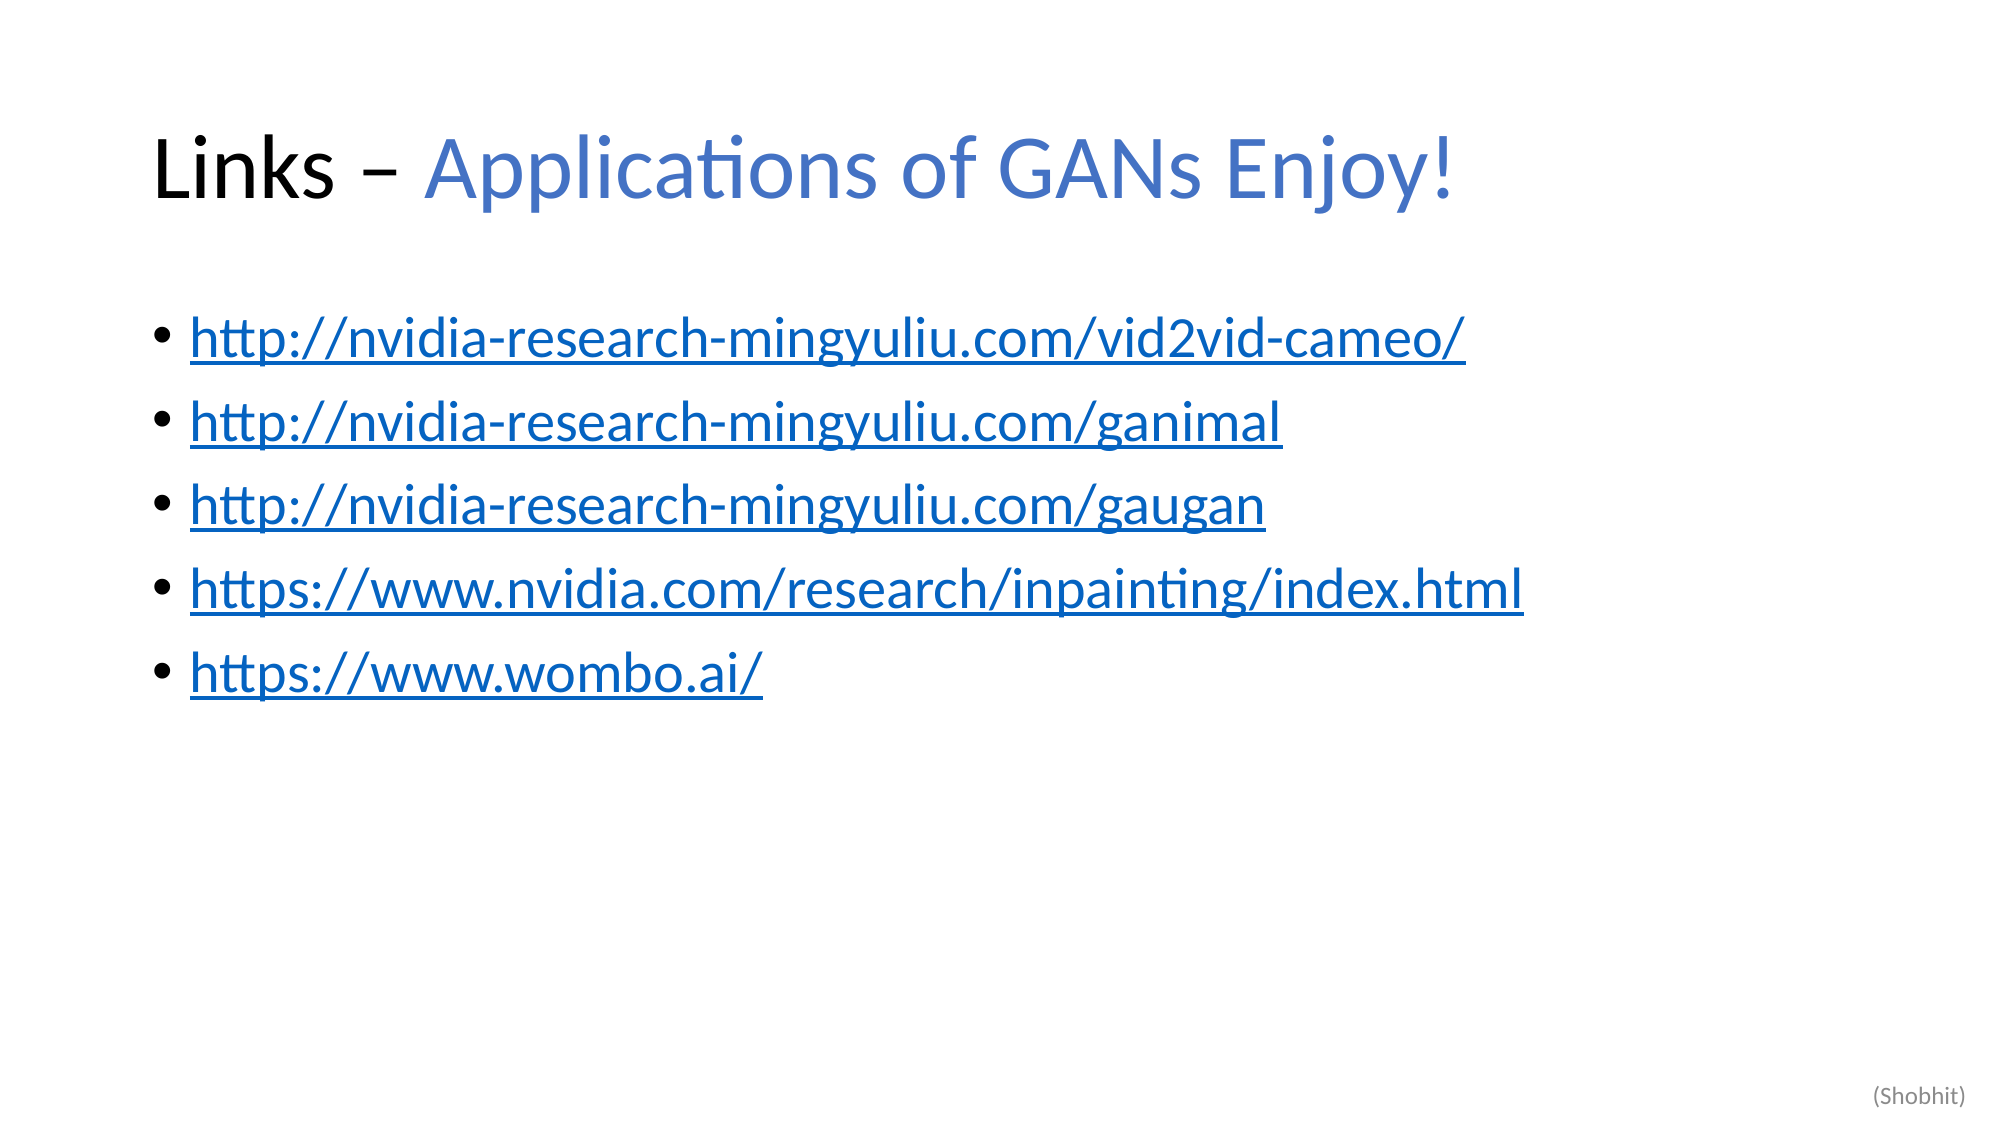

# Links – Applications of GANs Enjoy!
http://nvidia-research-mingyuliu.com/vid2vid-cameo/
http://nvidia-research-mingyuliu.com/ganimal
http://nvidia-research-mingyuliu.com/gaugan
https://www.nvidia.com/research/inpainting/index.html
https://www.wombo.ai/
(Shobhit)